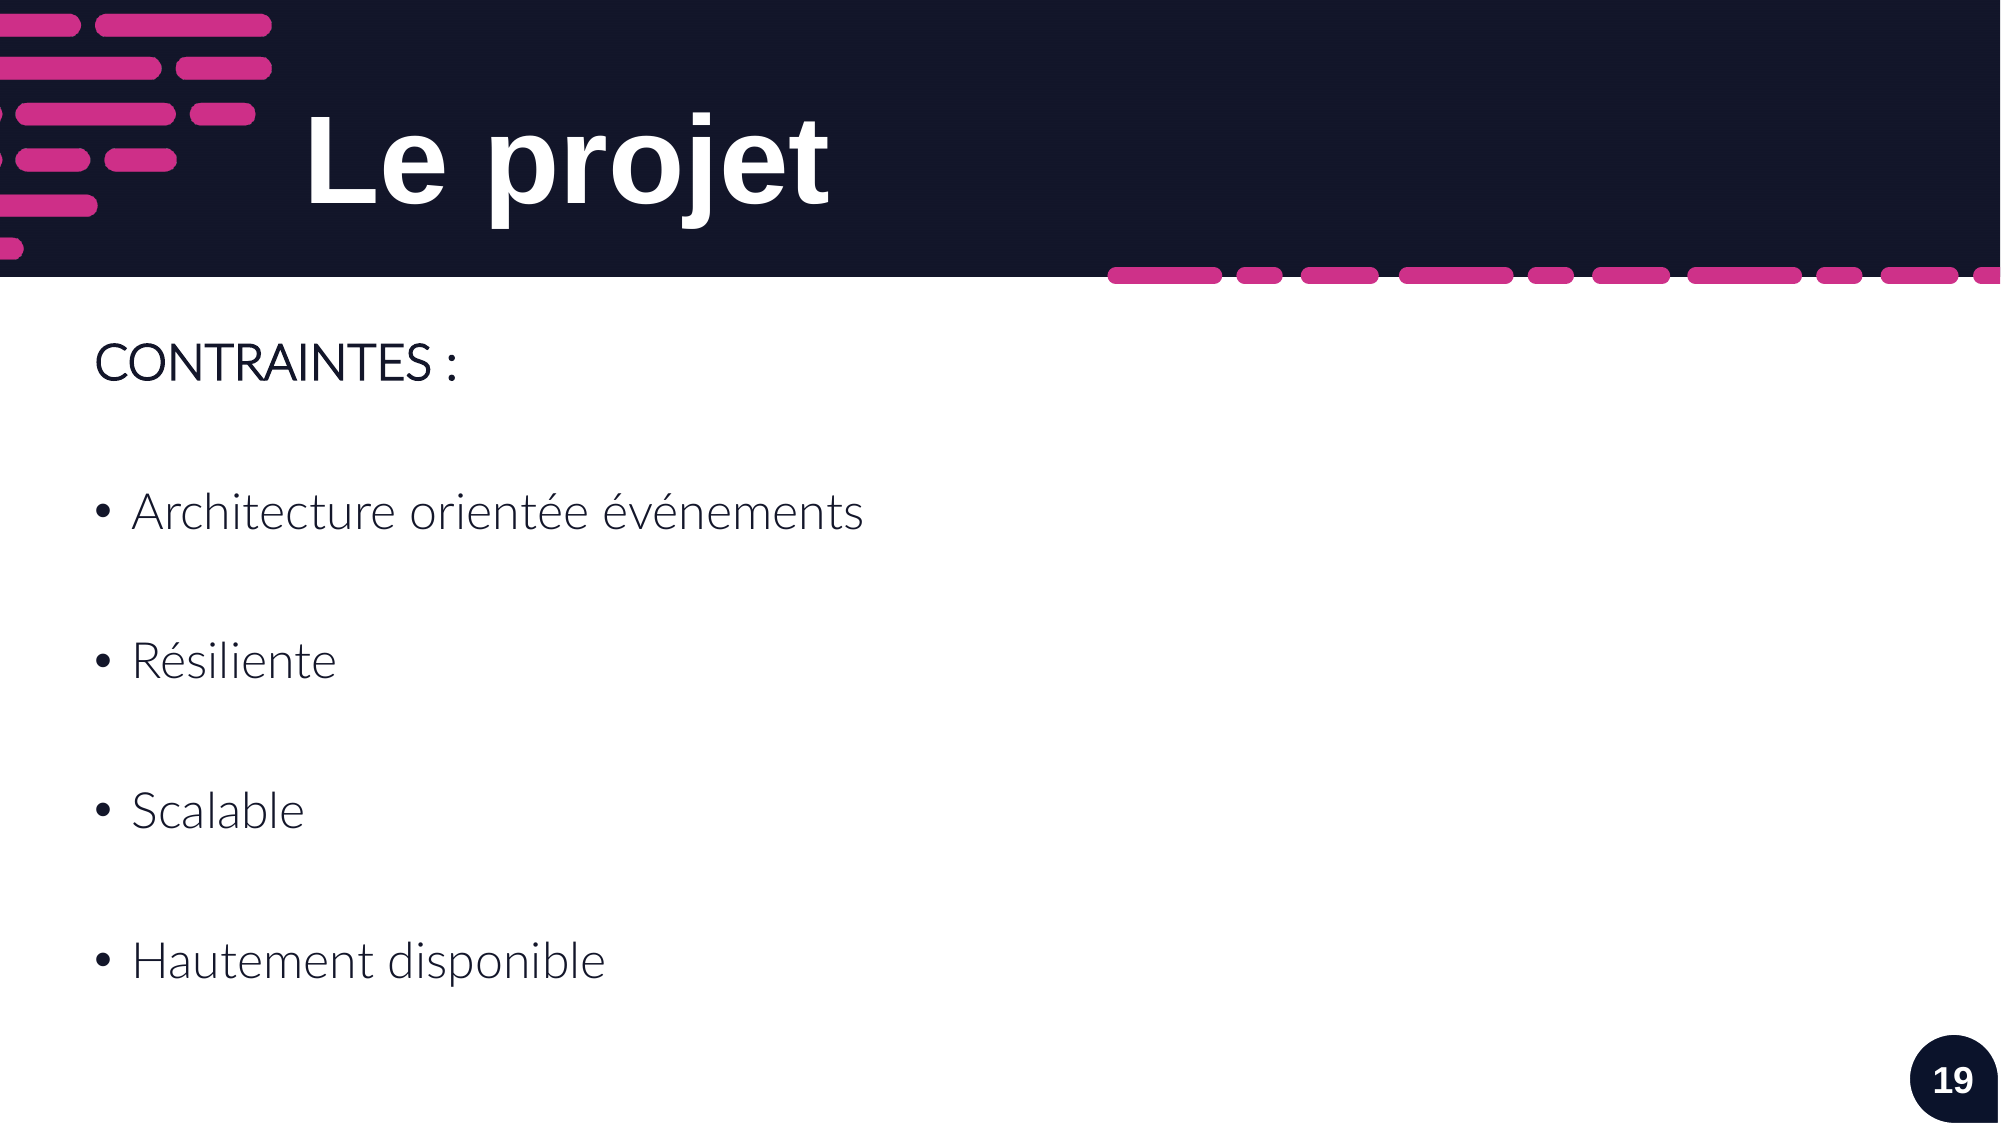

# Le projet
CONTRAINTES :

Architecture orientée événements

Résiliente

Scalable

Hautement disponible

19